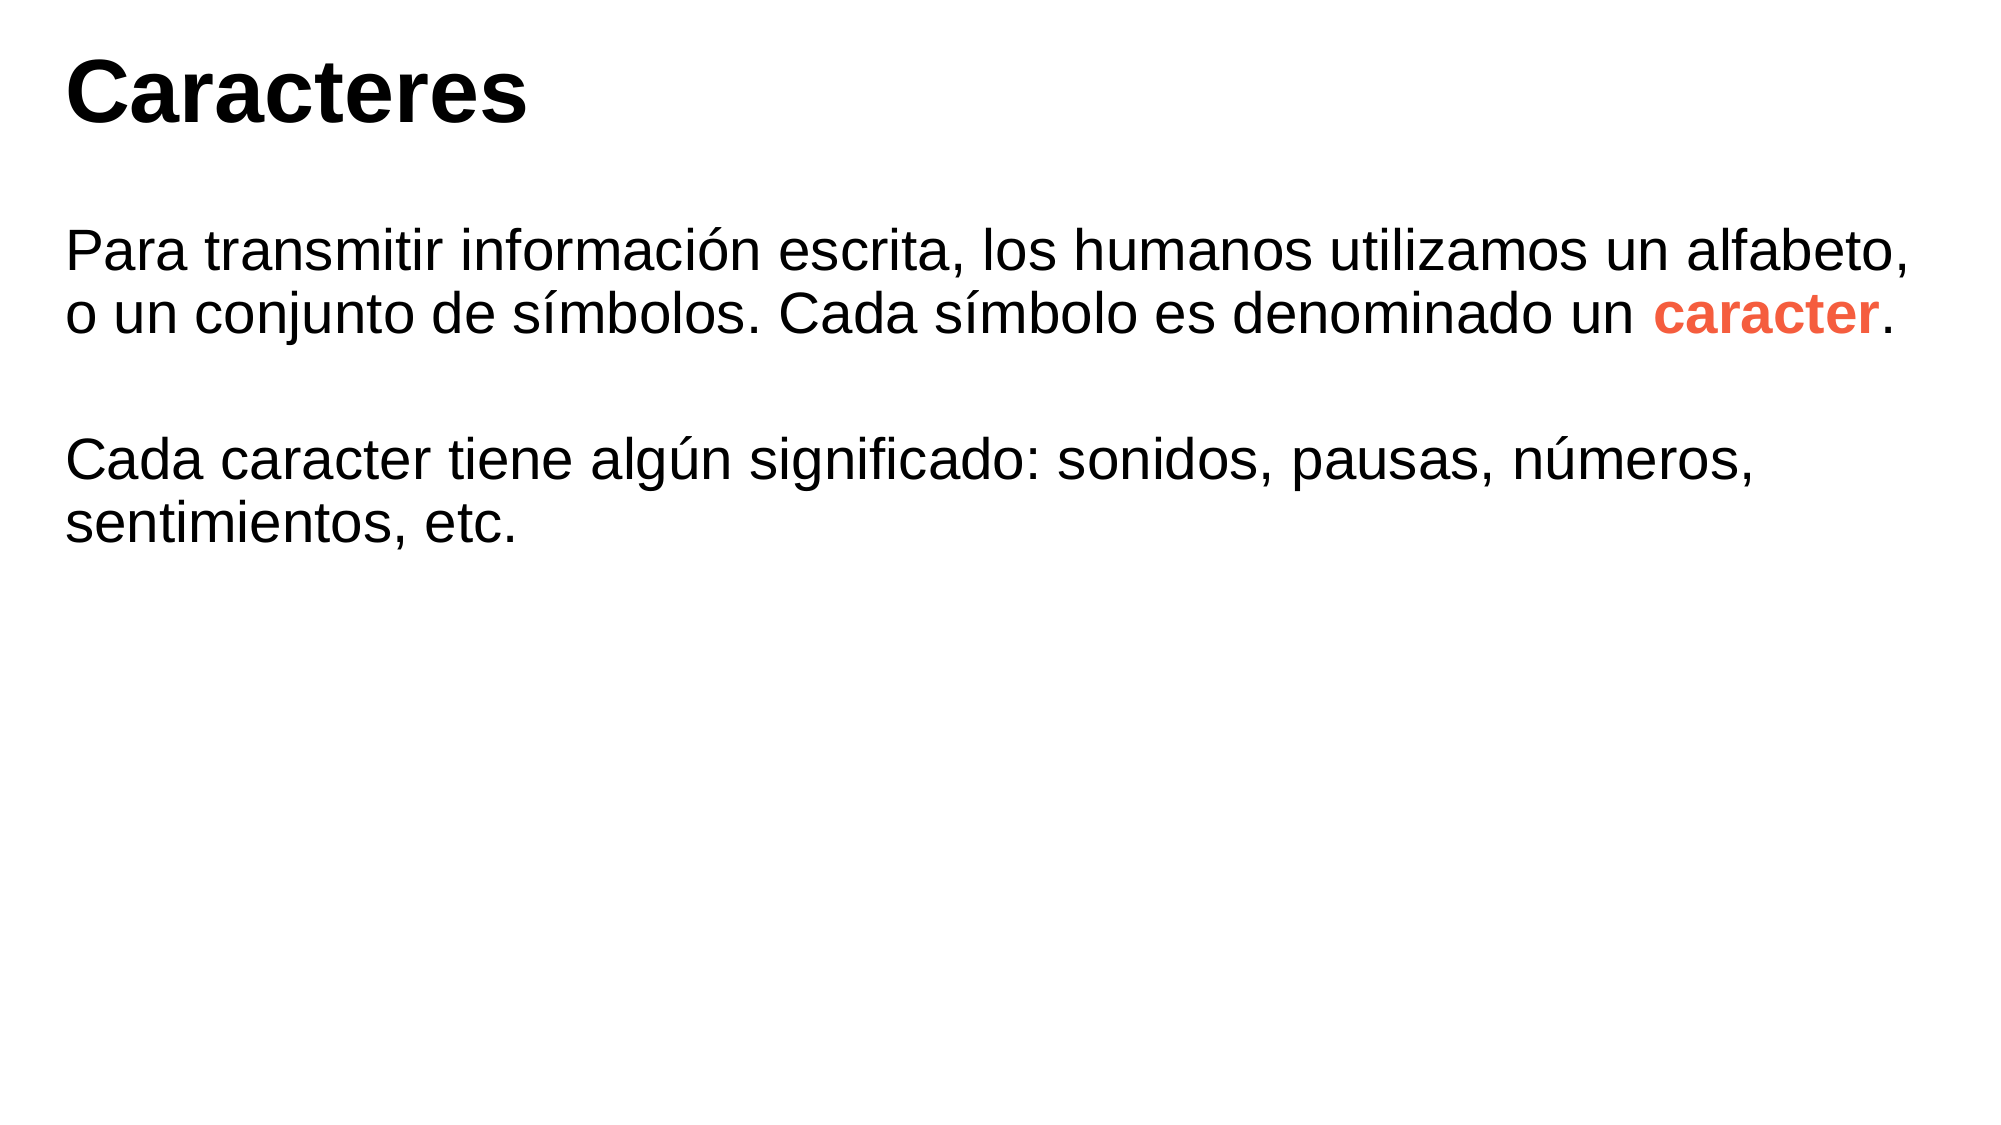

# Caracteres
Para transmitir información escrita, los humanos utilizamos un alfabeto, o un conjunto de símbolos. Cada símbolo es denominado un caracter.
Cada caracter tiene algún significado: sonidos, pausas, números, sentimientos, etc.